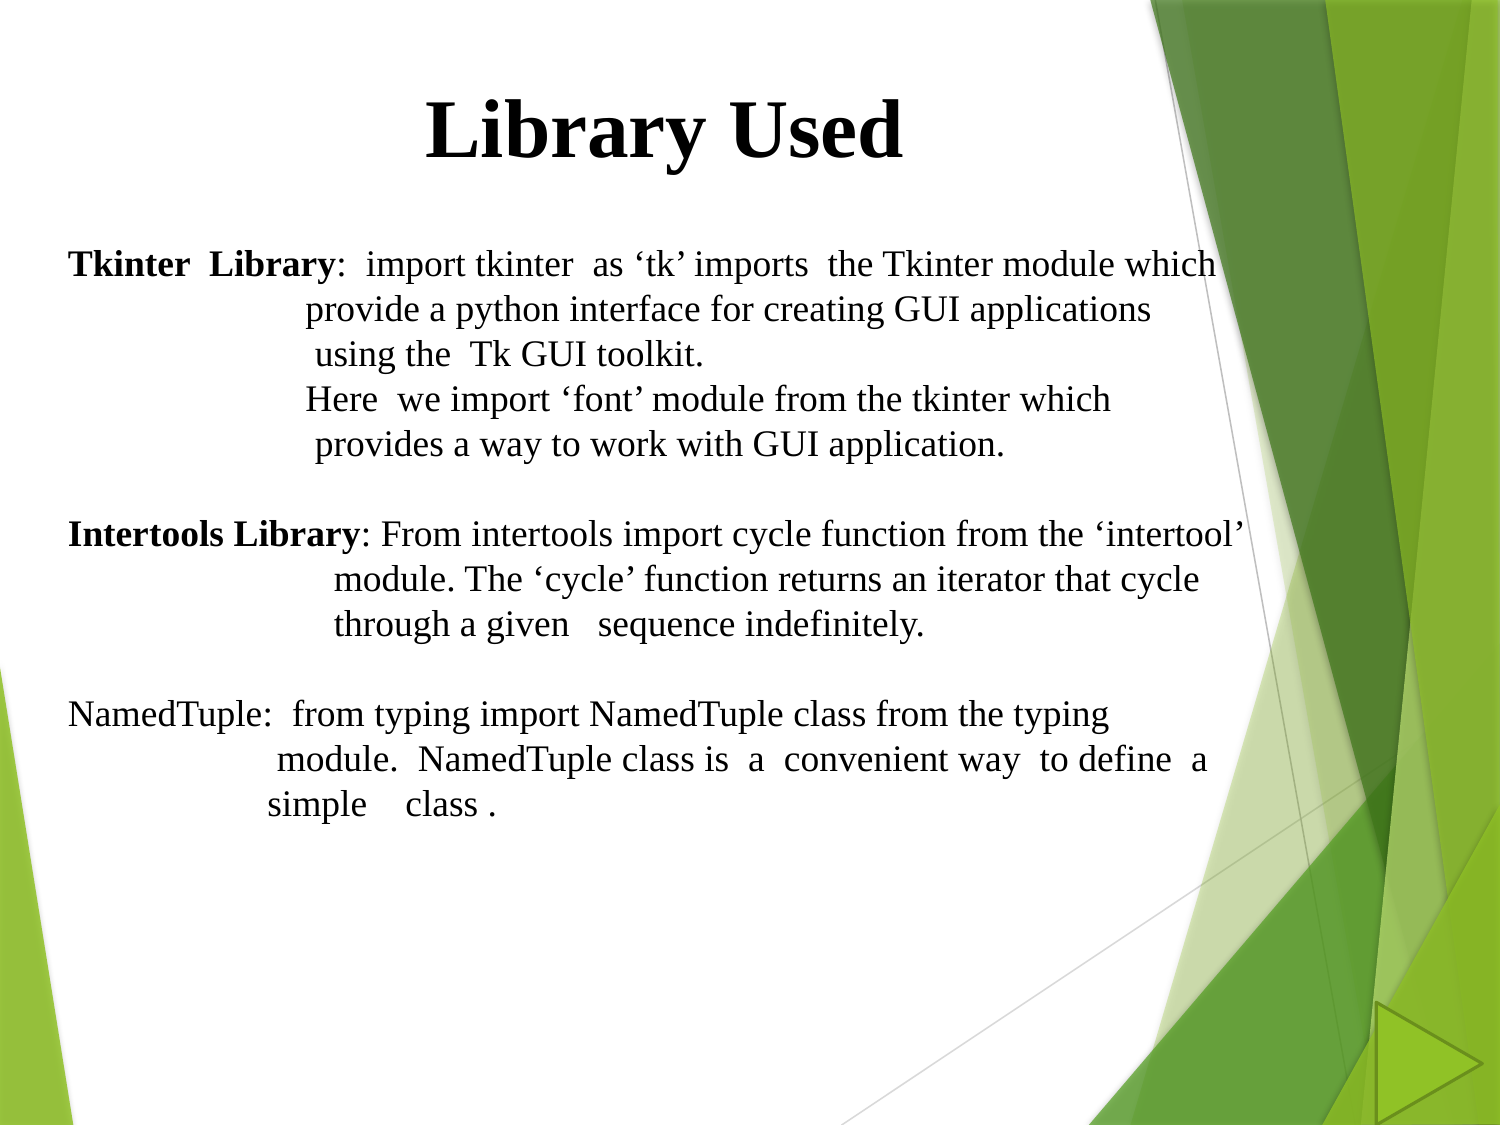

Library Used
Tkinter  Library:  import tkinter  as ‘tk’ imports  the Tkinter module which
                         provide a python interface for creating GUI applications
                          using the  Tk GUI toolkit.
                         Here  we import ‘font’ module from the tkinter which
                          provides a way to work with GUI application.

Intertools Library: From intertools import cycle function from the ‘intertool’
                            module. The ‘cycle’ function returns an iterator that cycle
                            through a given   sequence indefinitely.

NamedTuple:  from typing import NamedTuple class from the typing
                      module.  NamedTuple class is  a  convenient way  to define  a
                     simple    class .